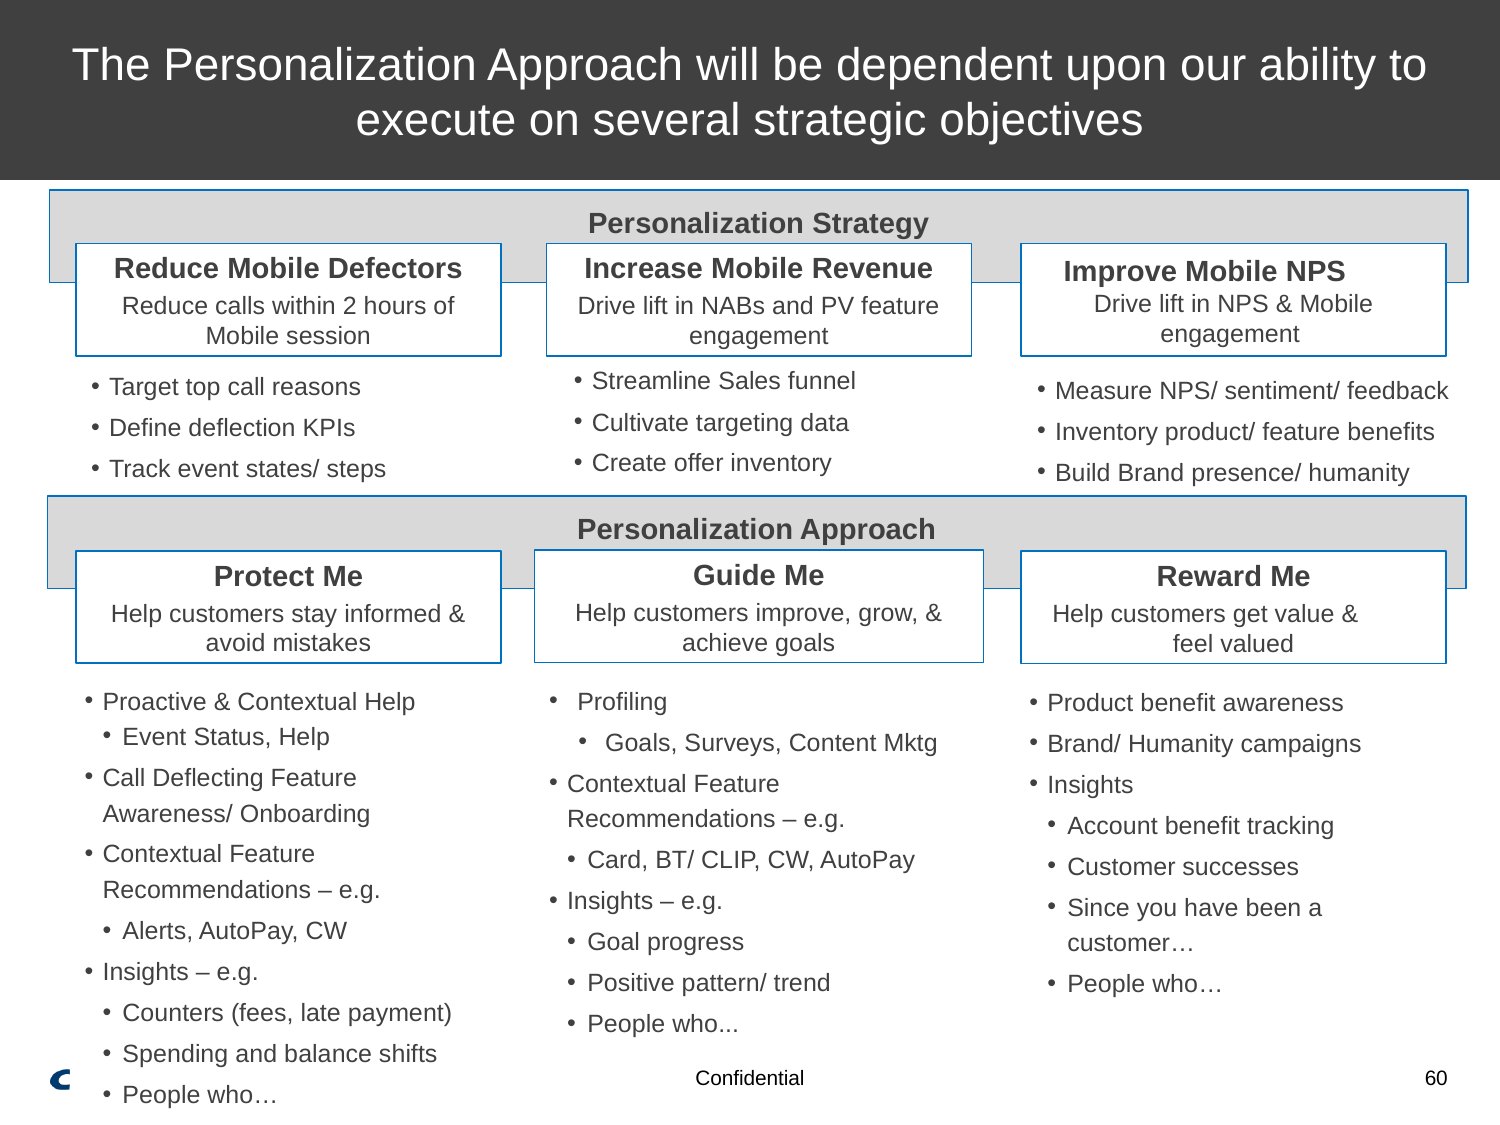

The Personalization Approach will be dependent upon our ability to execute on several strategic objectives
Personalization Strategy
Increase Mobile Revenue
Drive lift in NABs and PV feature engagement
Reduce Mobile Defectors
Reduce calls within 2 hours of Mobile session
Improve Mobile NPS        Drive lift in NPS & Mobile engagement
Streamline Sales funnel
Cultivate targeting data
Create offer inventory
Target top call reasons
Define deflection KPIs
Track event states/ steps
Measure NPS/ sentiment/ feedback
Inventory product/ feature benefits
Build Brand presence/ humanity
Personalization Approach
Guide Me
Help customers improve, grow, & achieve goals
Protect Me
Help customers stay informed & avoid mistakes
Reward Me
Help customers get value &         feel valued
Proactive & Contextual Help
Event Status, Help
Call Deflecting Feature Awareness/ Onboarding
Contextual Feature Recommendations – e.g.
Alerts, AutoPay, CW
Insights – e.g.
Counters (fees, late payment)
Spending and balance shifts
People who…
Profiling
Goals, Surveys, Content Mktg
Contextual Feature Recommendations – e.g.
Card, BT/ CLIP, CW, AutoPay
Insights – e.g.
Goal progress
Positive pattern/ trend
People who...

Product benefit awareness
Brand/ Humanity campaigns
Insights
Account benefit tracking
Customer successes
Since you have been a customer…
People who…